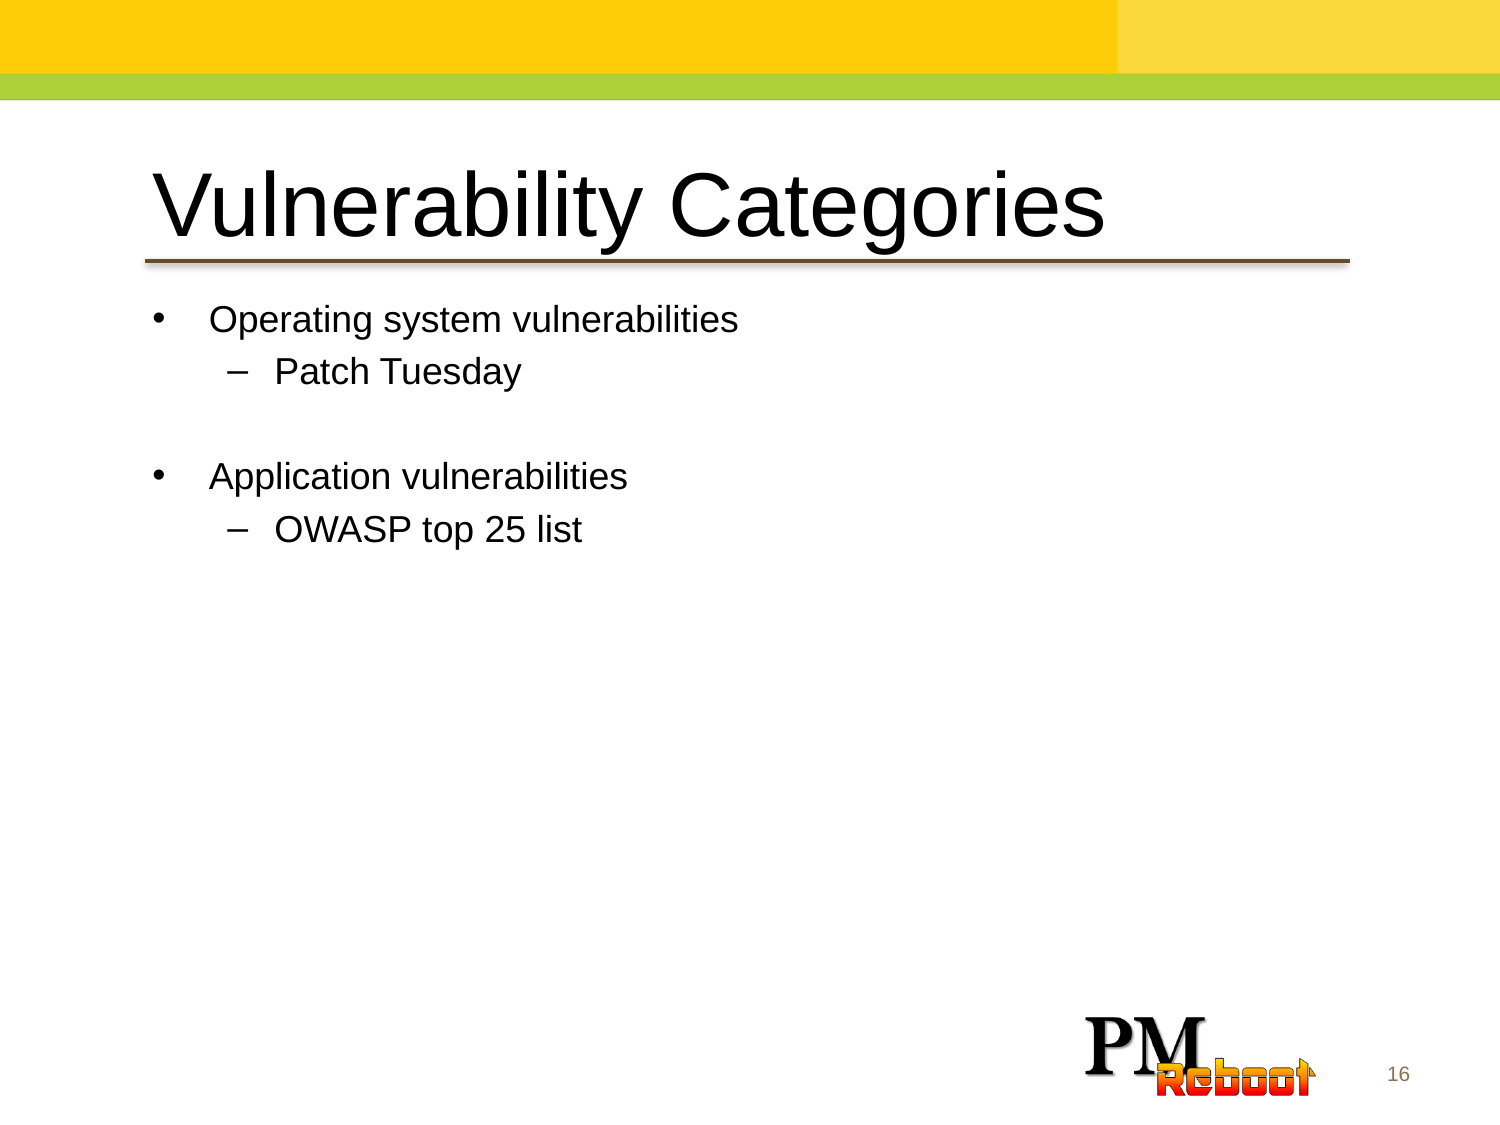

Vulnerability Categories
Operating system vulnerabilities
Patch Tuesday

Application vulnerabilities
OWASP top 25 list
16